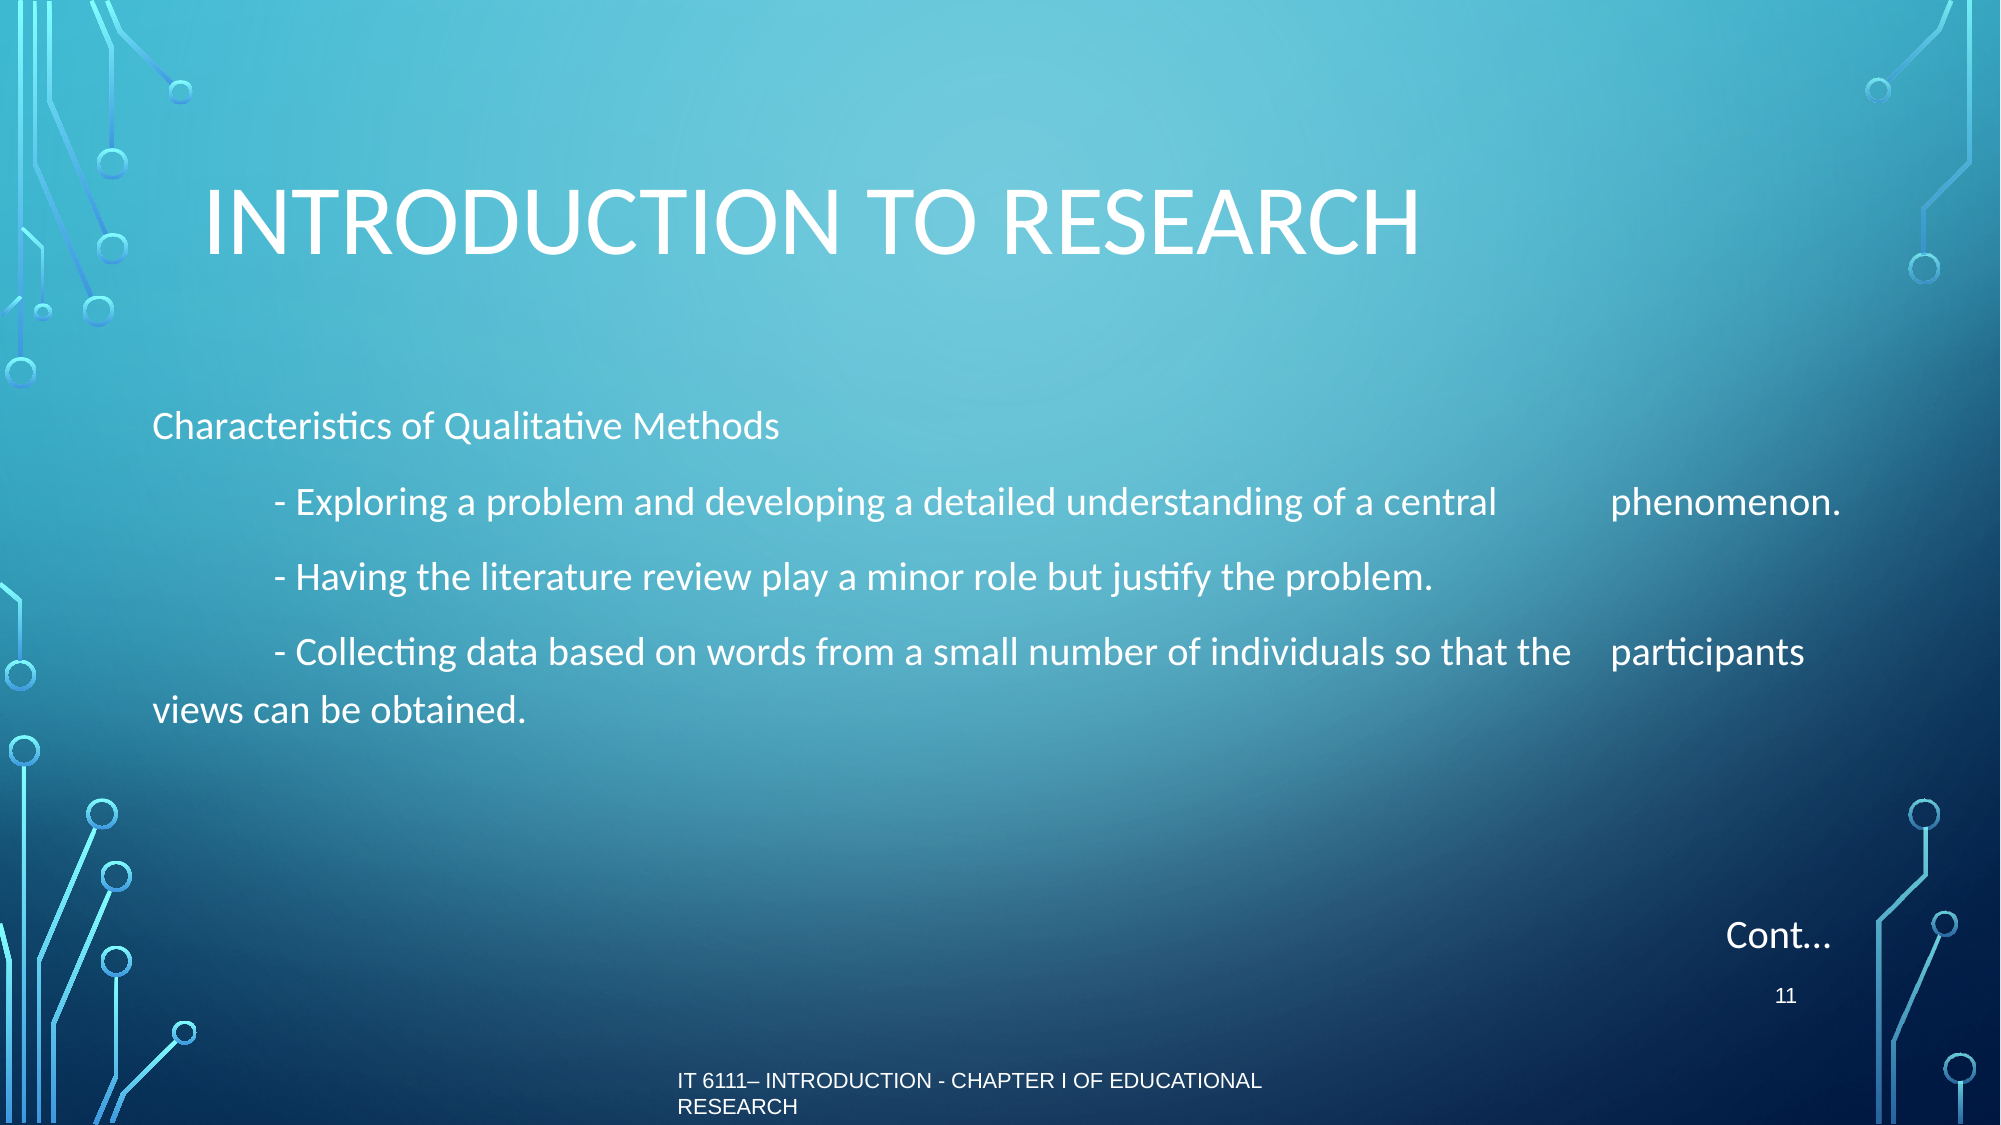

# Introduction to Research
Characteristics of Qualitative Methods
	- Exploring a problem and developing a detailed understanding of a central 	phenomenon.
	- Having the literature review play a minor role but justify the problem.
	- Collecting data based on words from a small number of individuals so that the 	participants views can be obtained.

Cont…
11
IT 6111– Introduction - Chapter I of Educational Research